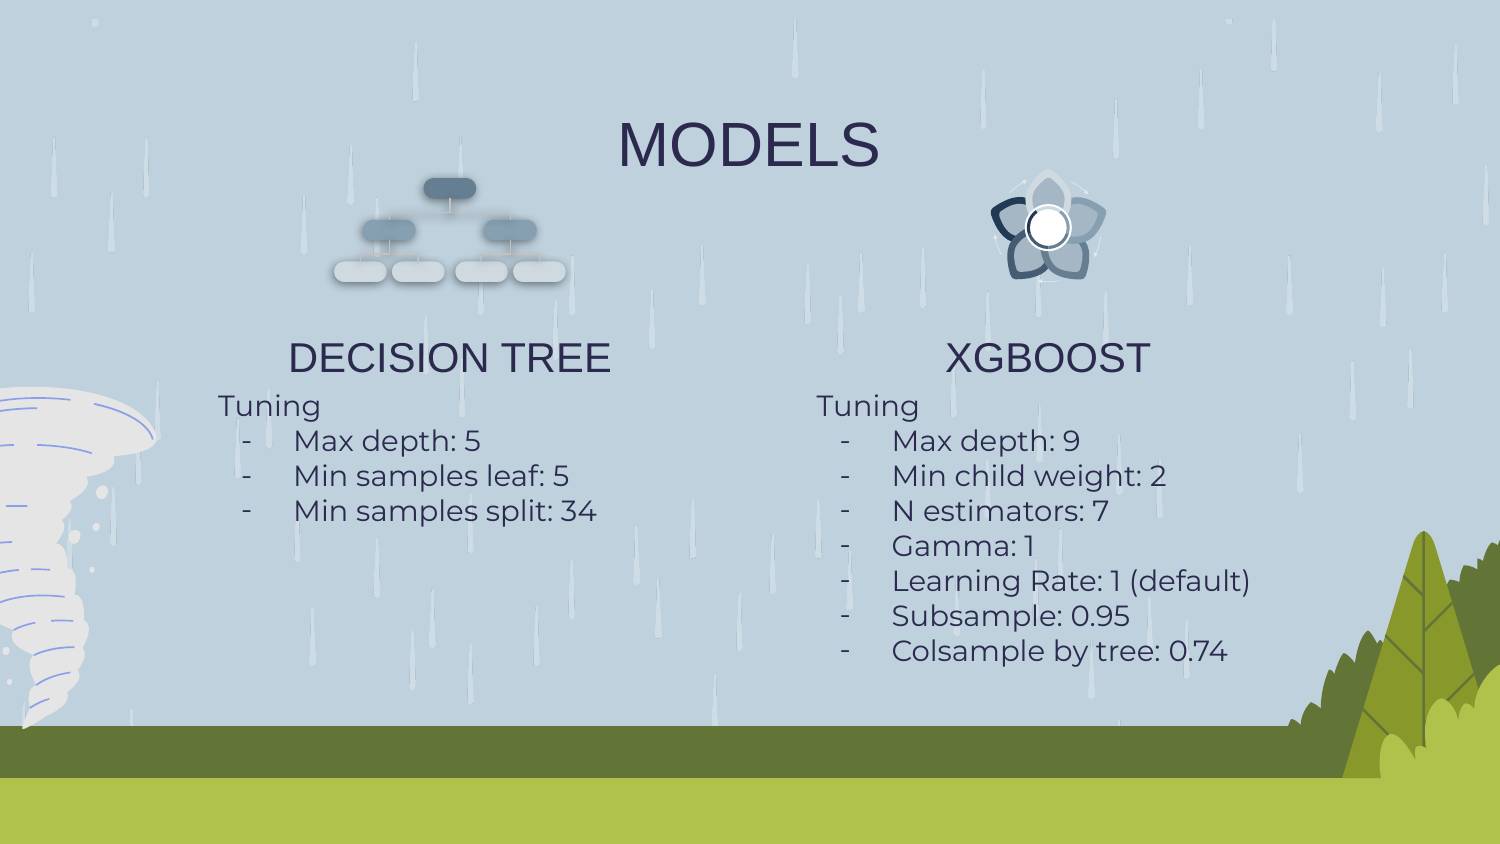

# MODELS

DECISION TREE
XGBOOST
Tuning
Max depth: 5
Min samples leaf: 5
Min samples split: 34

Tuning
Max depth: 9
Min child weight: 2
N estimators: 7
Gamma: 1
Learning Rate: 1 (default)
Subsample: 0.95
Colsample by tree: 0.74